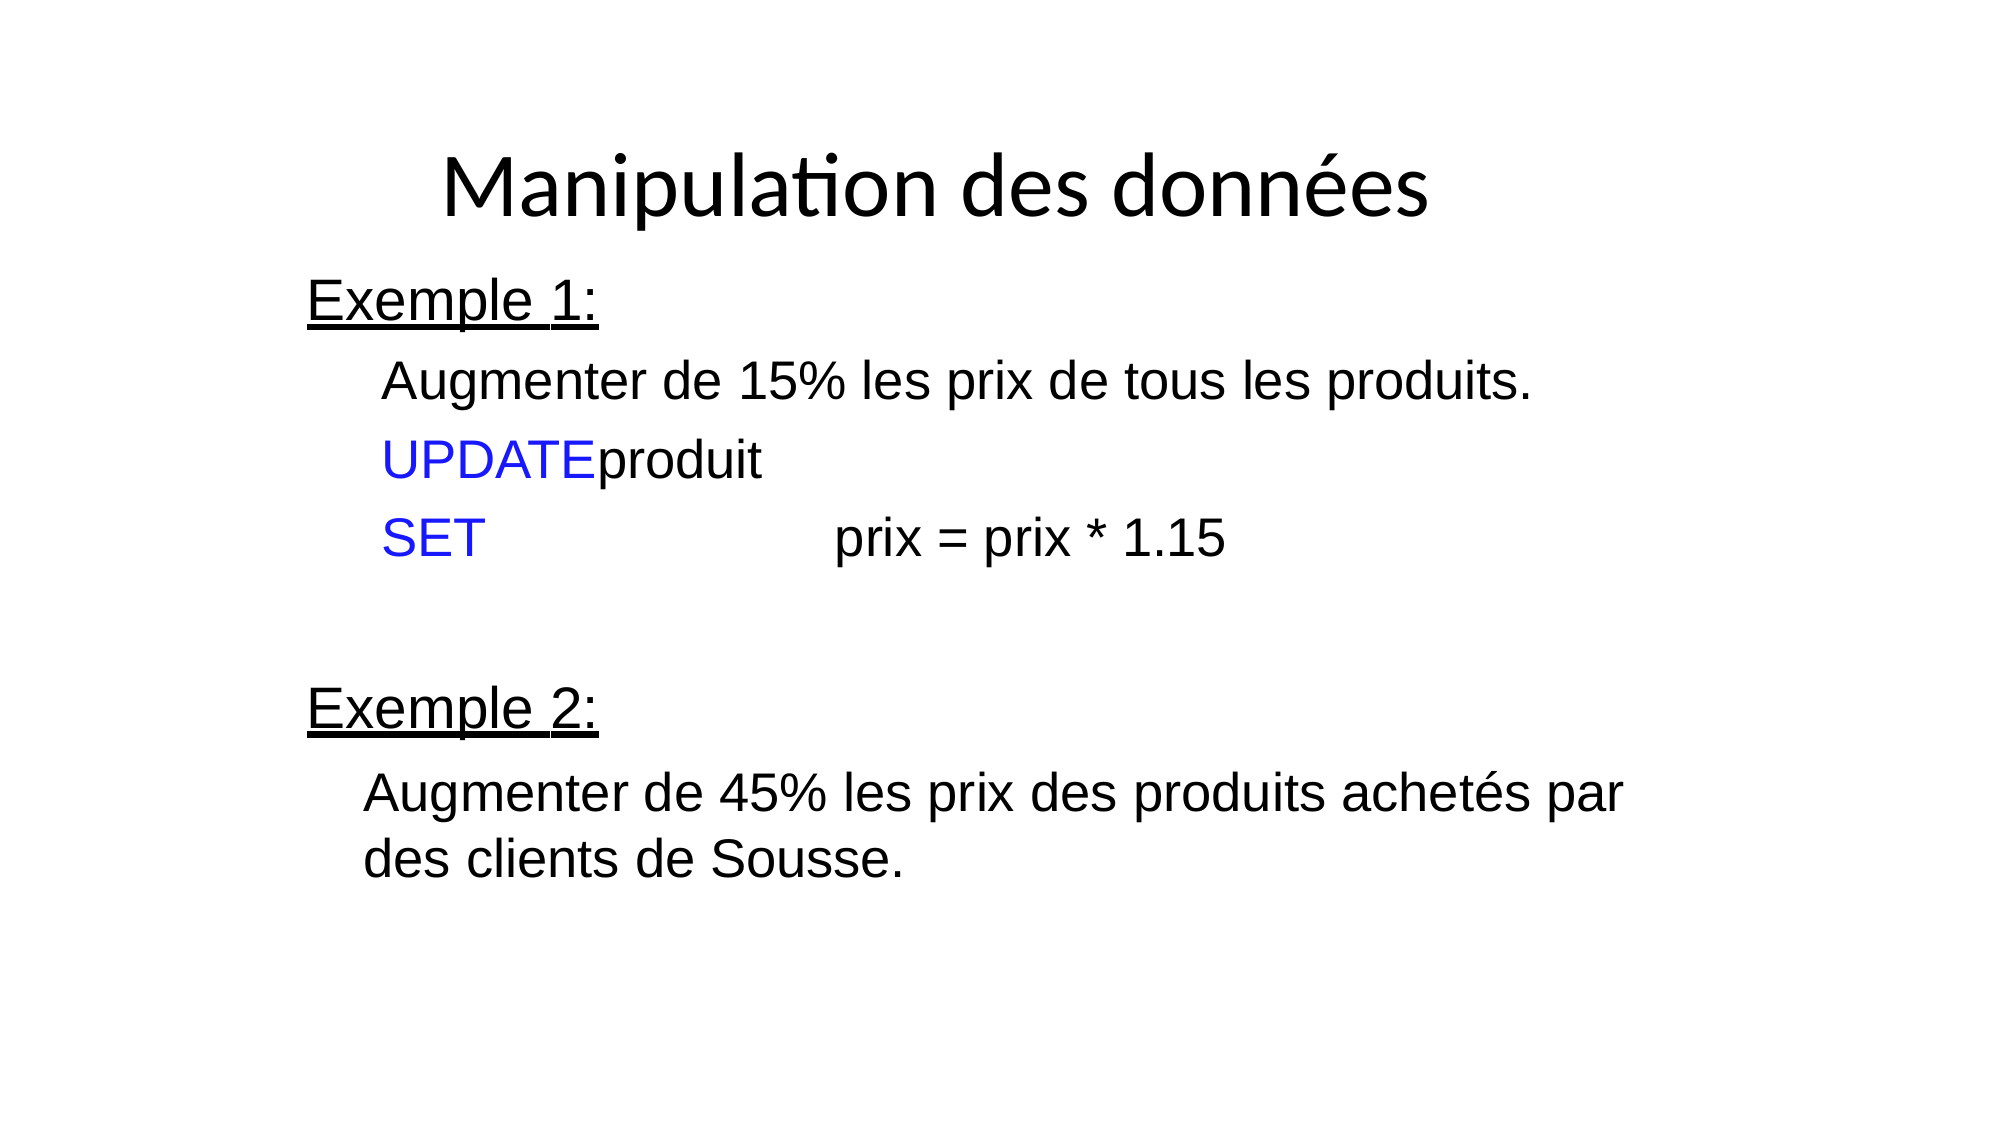

# Manipulation des données
Exemple 1:
Augmenter de 15% les prix de tous les produits. UPDATEproduit
SET	prix = prix * 1.15

Exemple 2:
Augmenter de 45% les prix des produits achetés par des clients de Sousse.